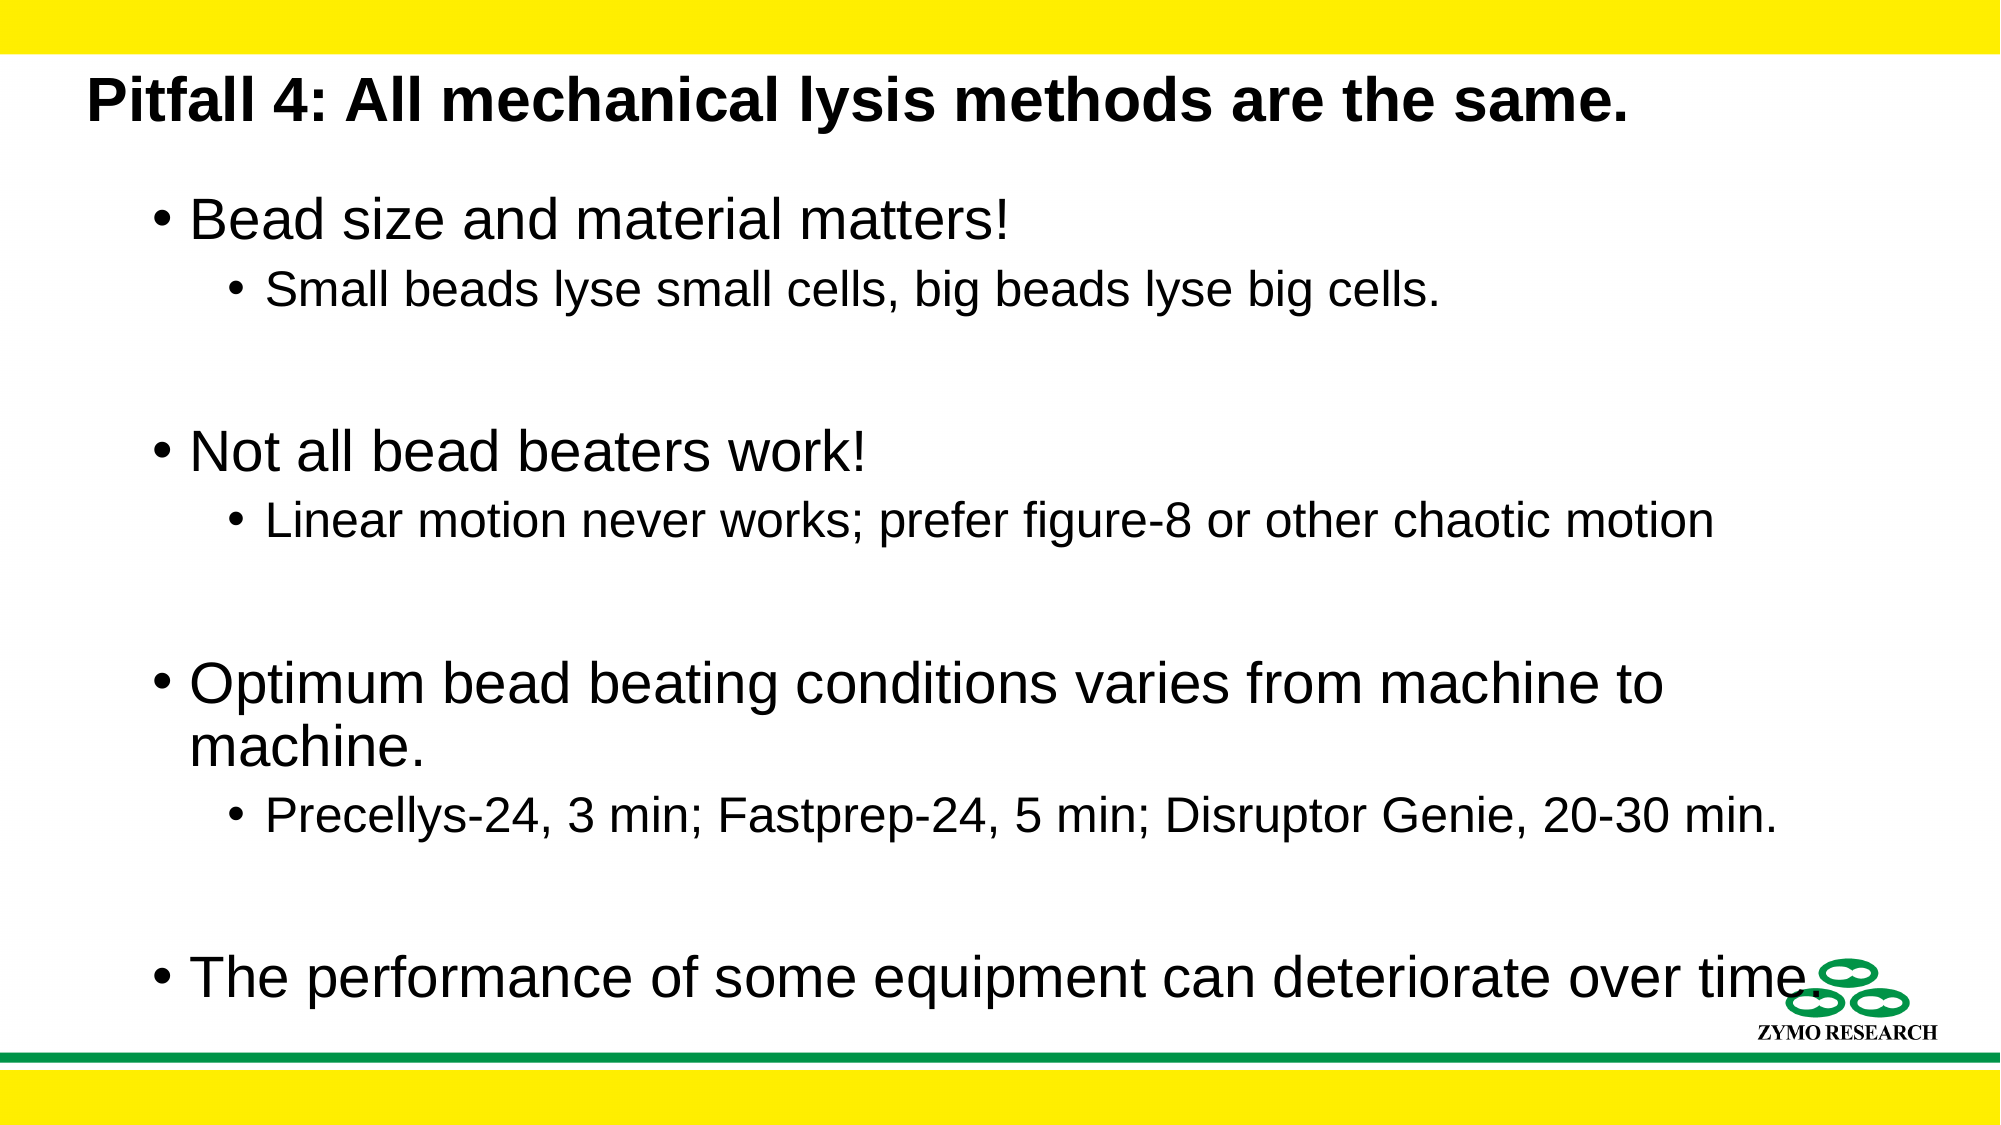

# Pitfall 4: All mechanical lysis methods are the same.
Bead size and material matters!
Small beads lyse small cells, big beads lyse big cells.

Not all bead beaters work!
Linear motion never works; prefer figure-8 or other chaotic motion

Optimum bead beating conditions varies from machine to machine.
Precellys-24, 3 min; Fastprep-24, 5 min; Disruptor Genie, 20-30 min.

The performance of some equipment can deteriorate over time.